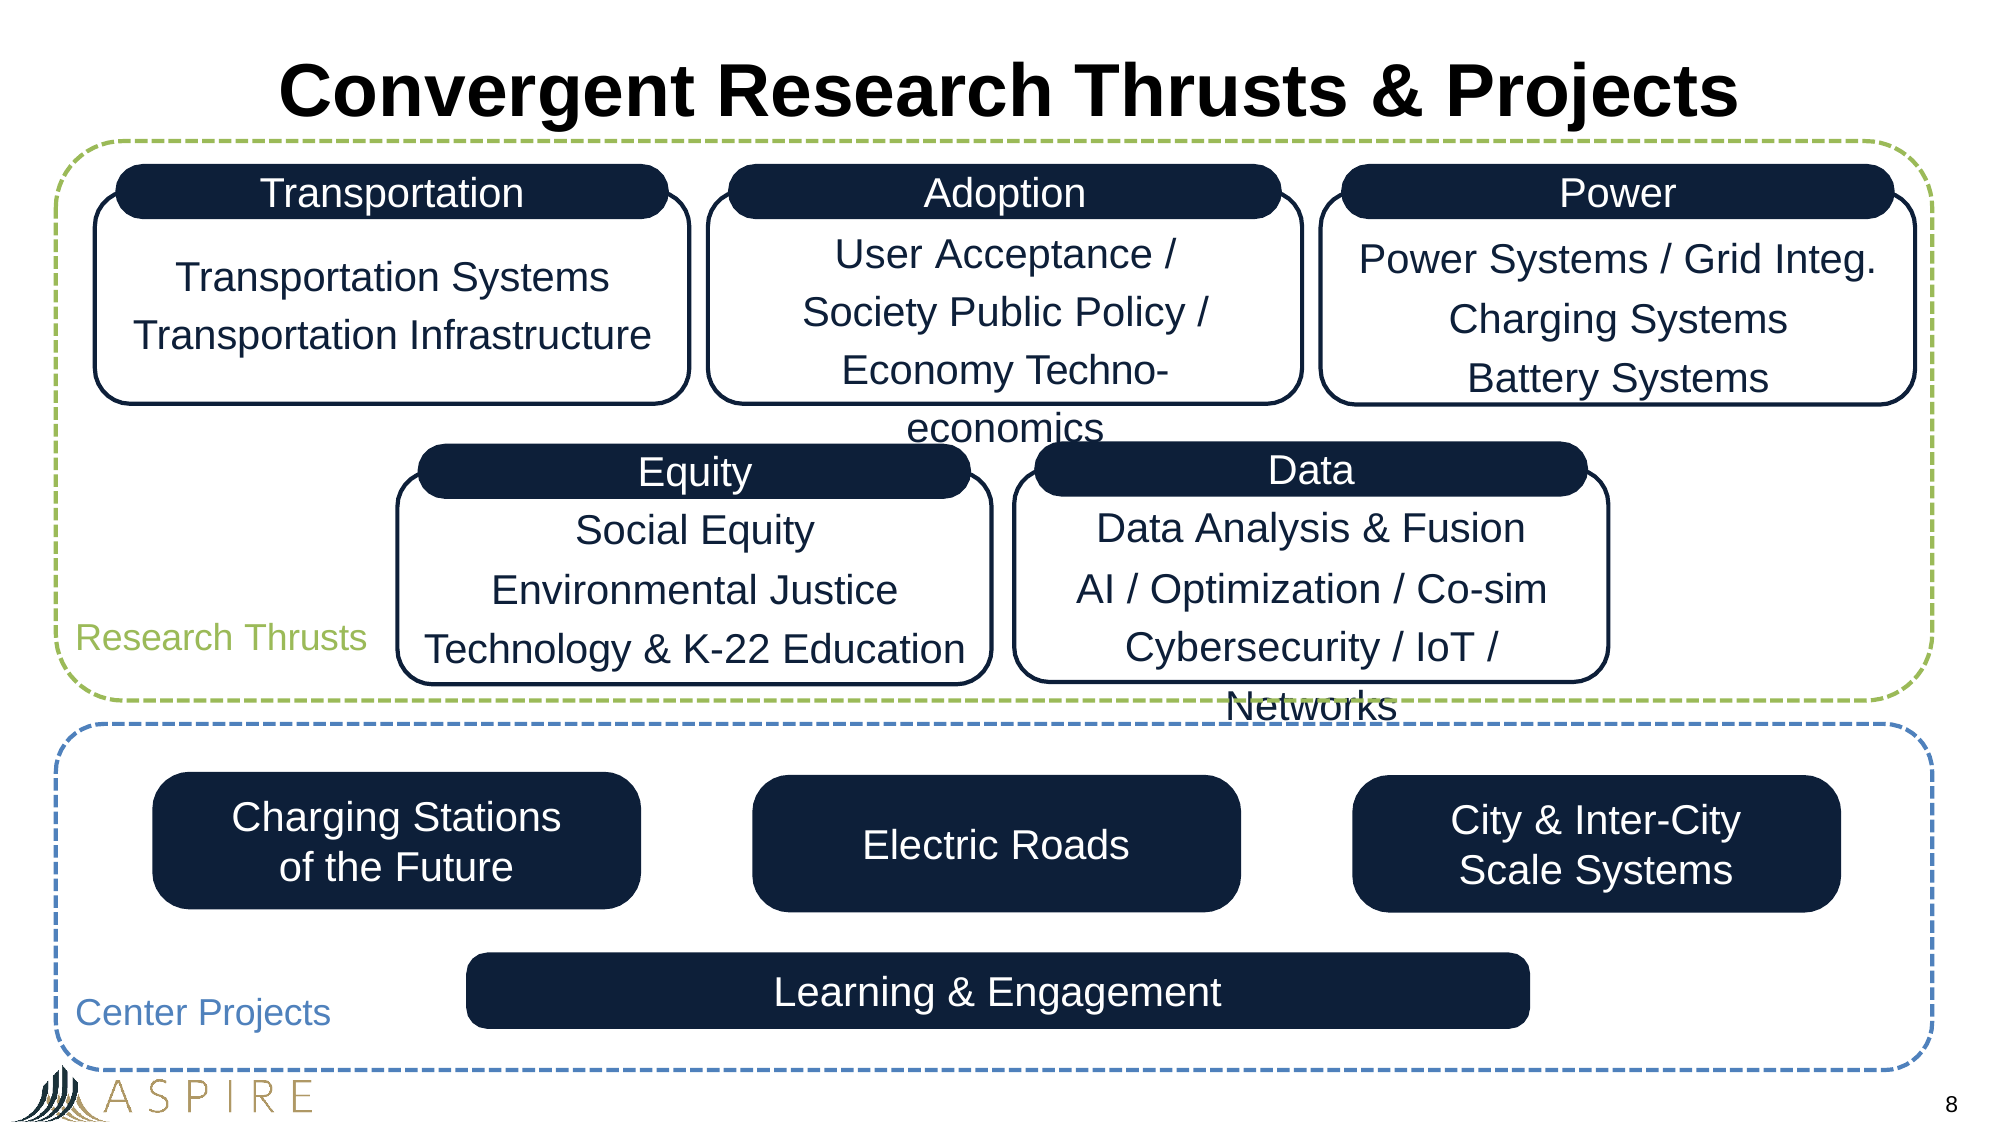

# Convergent Research Thrusts & Projects

Power
Power Systems / Grid Integ.
Charging Systems Battery Systems
Adoption
User Acceptance / Society Public Policy / Economy Techno-economics
Transportation
Transportation Systems Transportation Infrastructure

Data
Data Analysis & Fusion
AI / Optimization / Co-sim Cybersecurity / IoT / Networks
Equity Social Equity
Environmental Justice Technology & K-22 Education

Research Thrusts

Charging Stations
of the Future
City & Inter-City Scale Systems
Electric Roads

Learning & Engagement
Center Projects
8